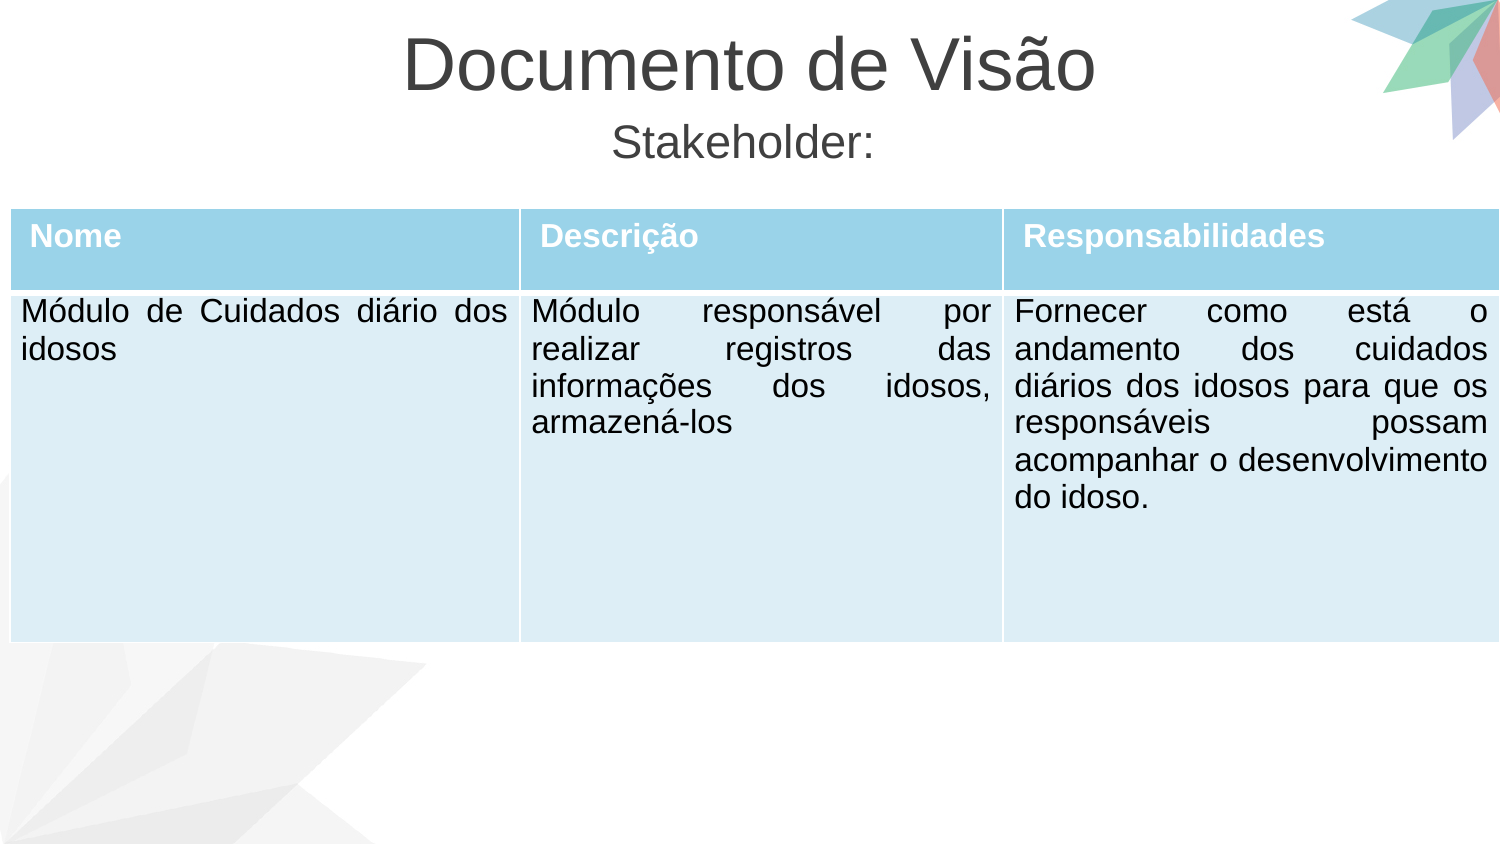

Documento de Visão
Stakeholder:
| Nome | Descrição | Responsabilidades |
| --- | --- | --- |
| Módulo de Cuidados diário dos idosos | Módulo responsável por realizar registros das informações dos idosos, armazená-los | Fornecer como está o andamento dos cuidados diários dos idosos para que os responsáveis possam acompanhar o desenvolvimento do idoso. |